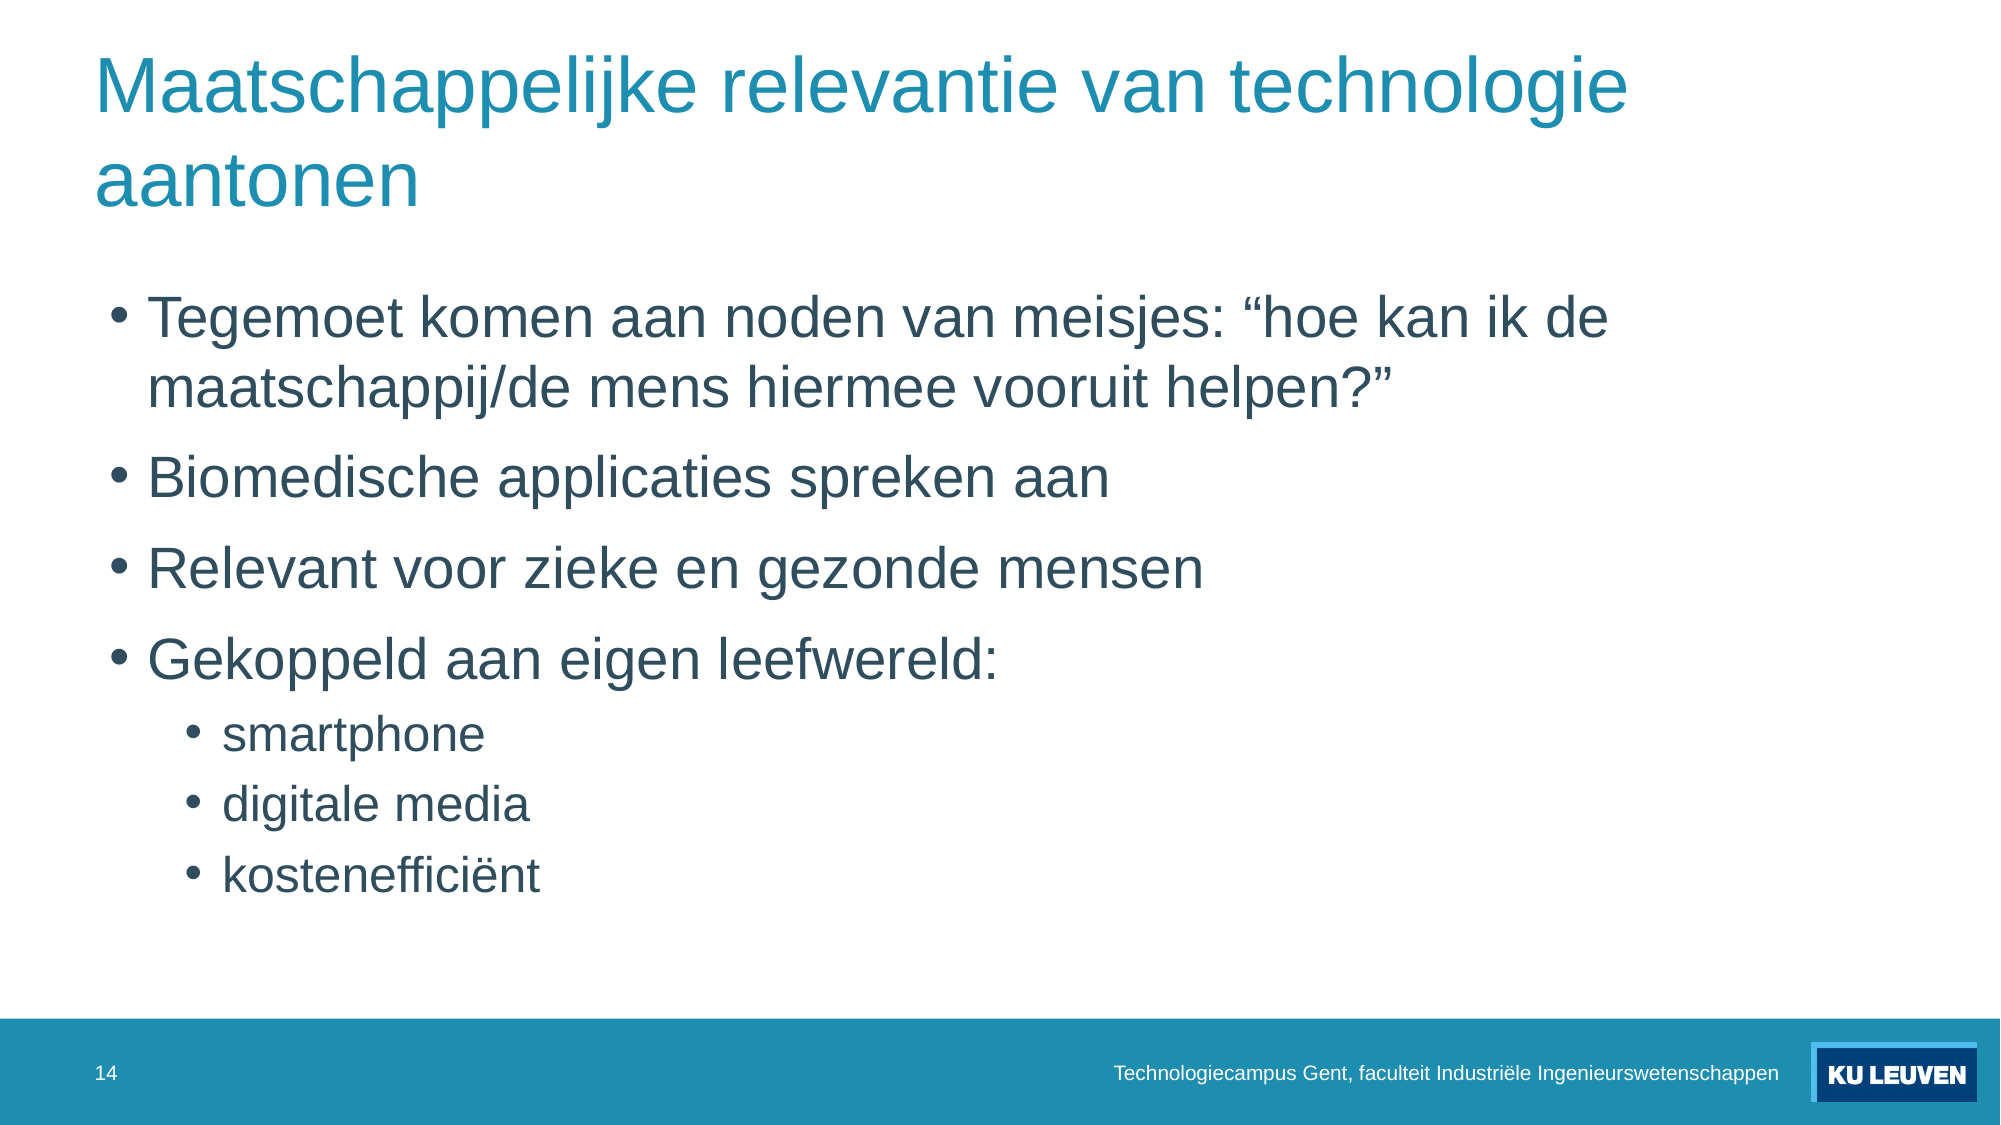

# Maatschappelijke relevantie van technologie aantonen
Tegemoet komen aan noden van meisjes: “hoe kan ik de maatschappij/de mens hiermee vooruit helpen?”
Biomedische applicaties spreken aan
Relevant voor zieke en gezonde mensen
Gekoppeld aan eigen leefwereld:
smartphone
digitale media
kostenefficiënt
14
Technologiecampus Gent, faculteit Industriële Ingenieurswetenschappen